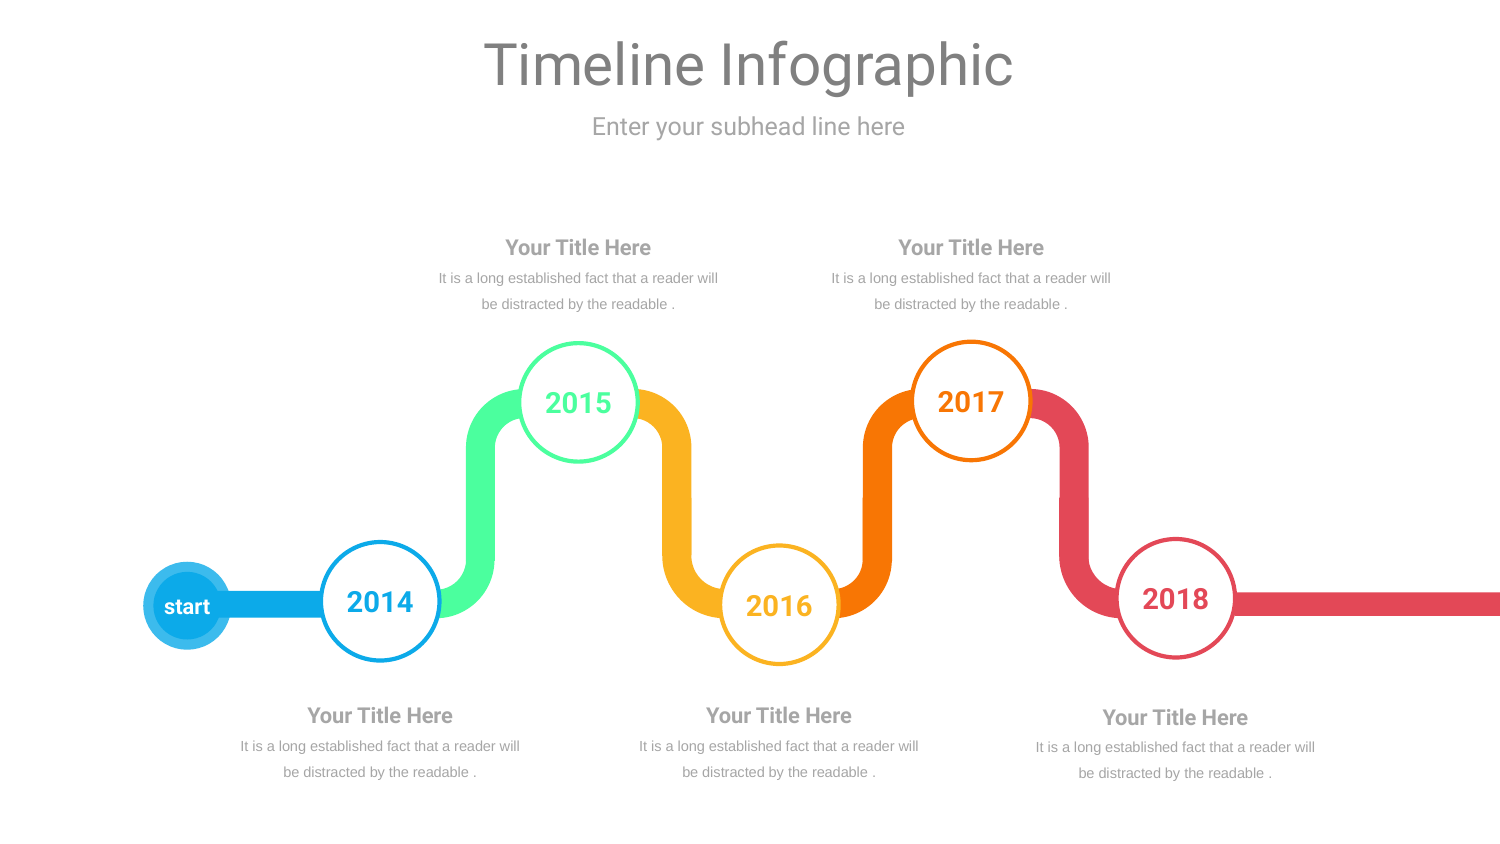

# Timeline Infographic
Enter your subhead line here
Your Title Here
It is a long established fact that a reader will be distracted by the readable .
Your Title Here
It is a long established fact that a reader will be distracted by the readable .
2017
2015

2018
2014
2016

start

Your Title Here
It is a long established fact that a reader will be distracted by the readable .
Your Title Here
It is a long established fact that a reader will be distracted by the readable .
Your Title Here
It is a long established fact that a reader will be distracted by the readable .